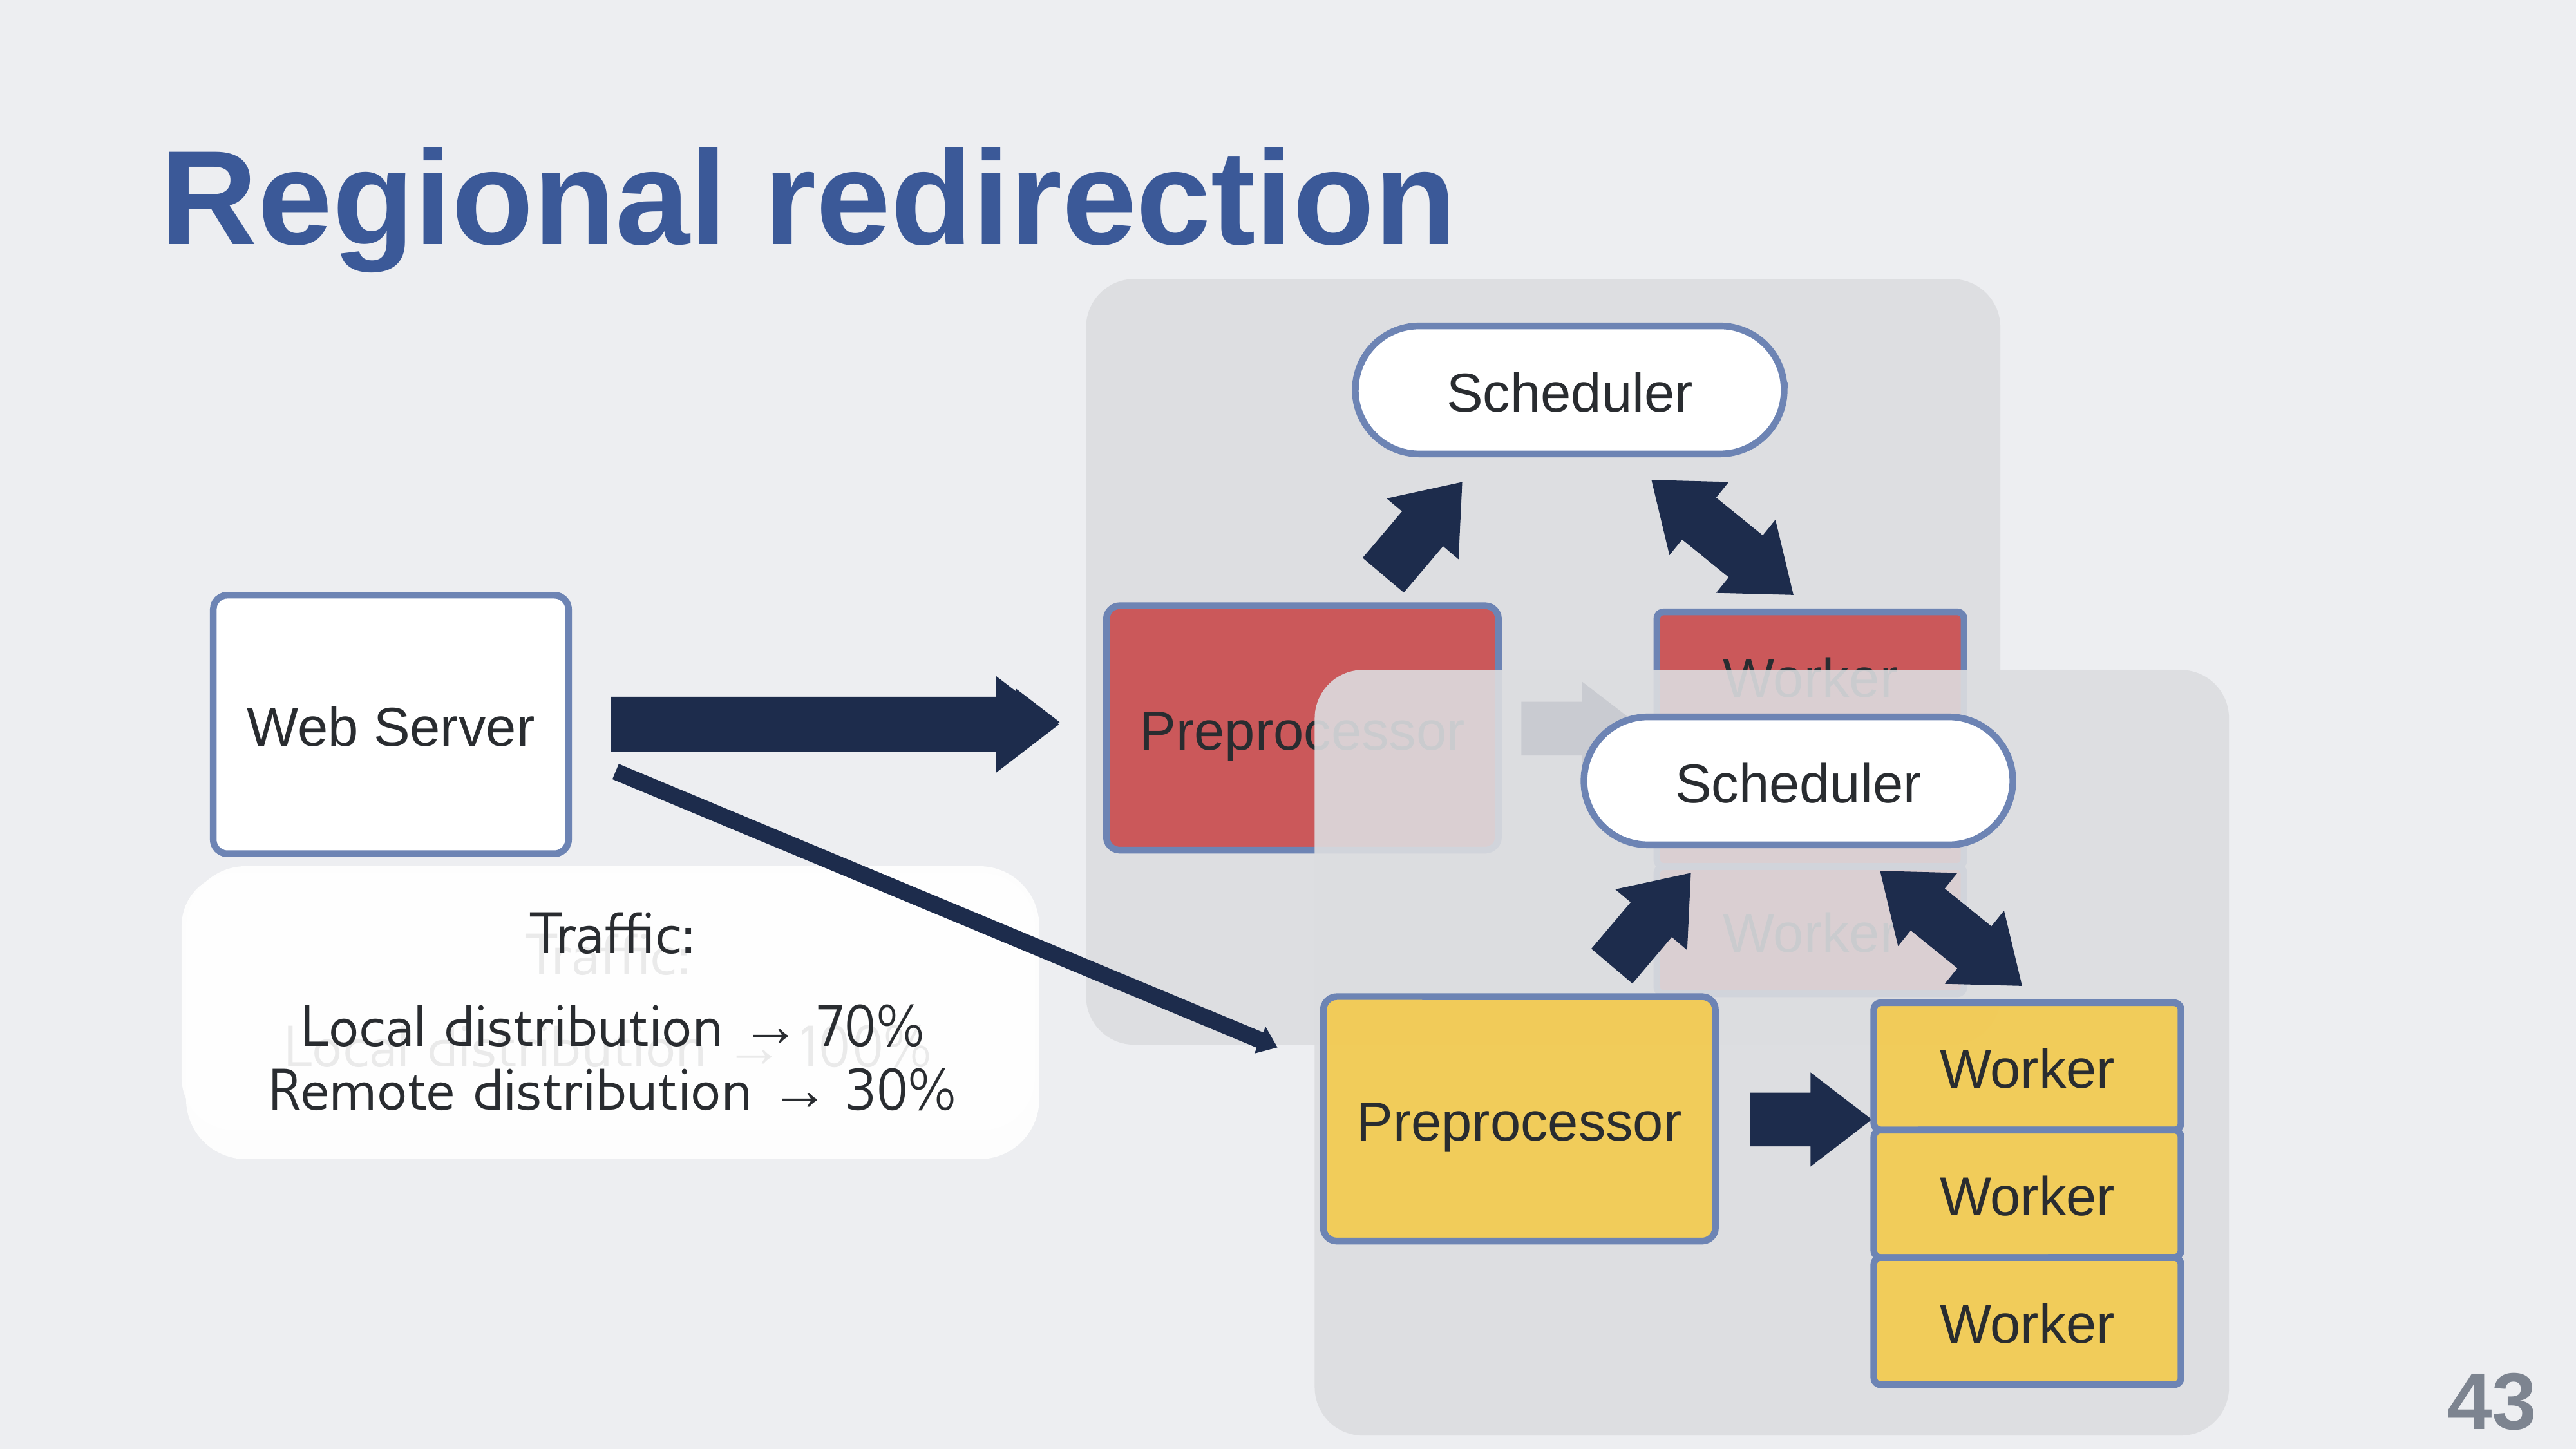

# Regional redirection

Scheduler

Preprocessor
Worker

Worker
Worker
Web Server

Scheduler

Preprocessor
Worker

Worker
Worker

Traffic:

Local distribution → 70%
Remote distribution → 30%
Traffic:

Local distribution → 100%

43